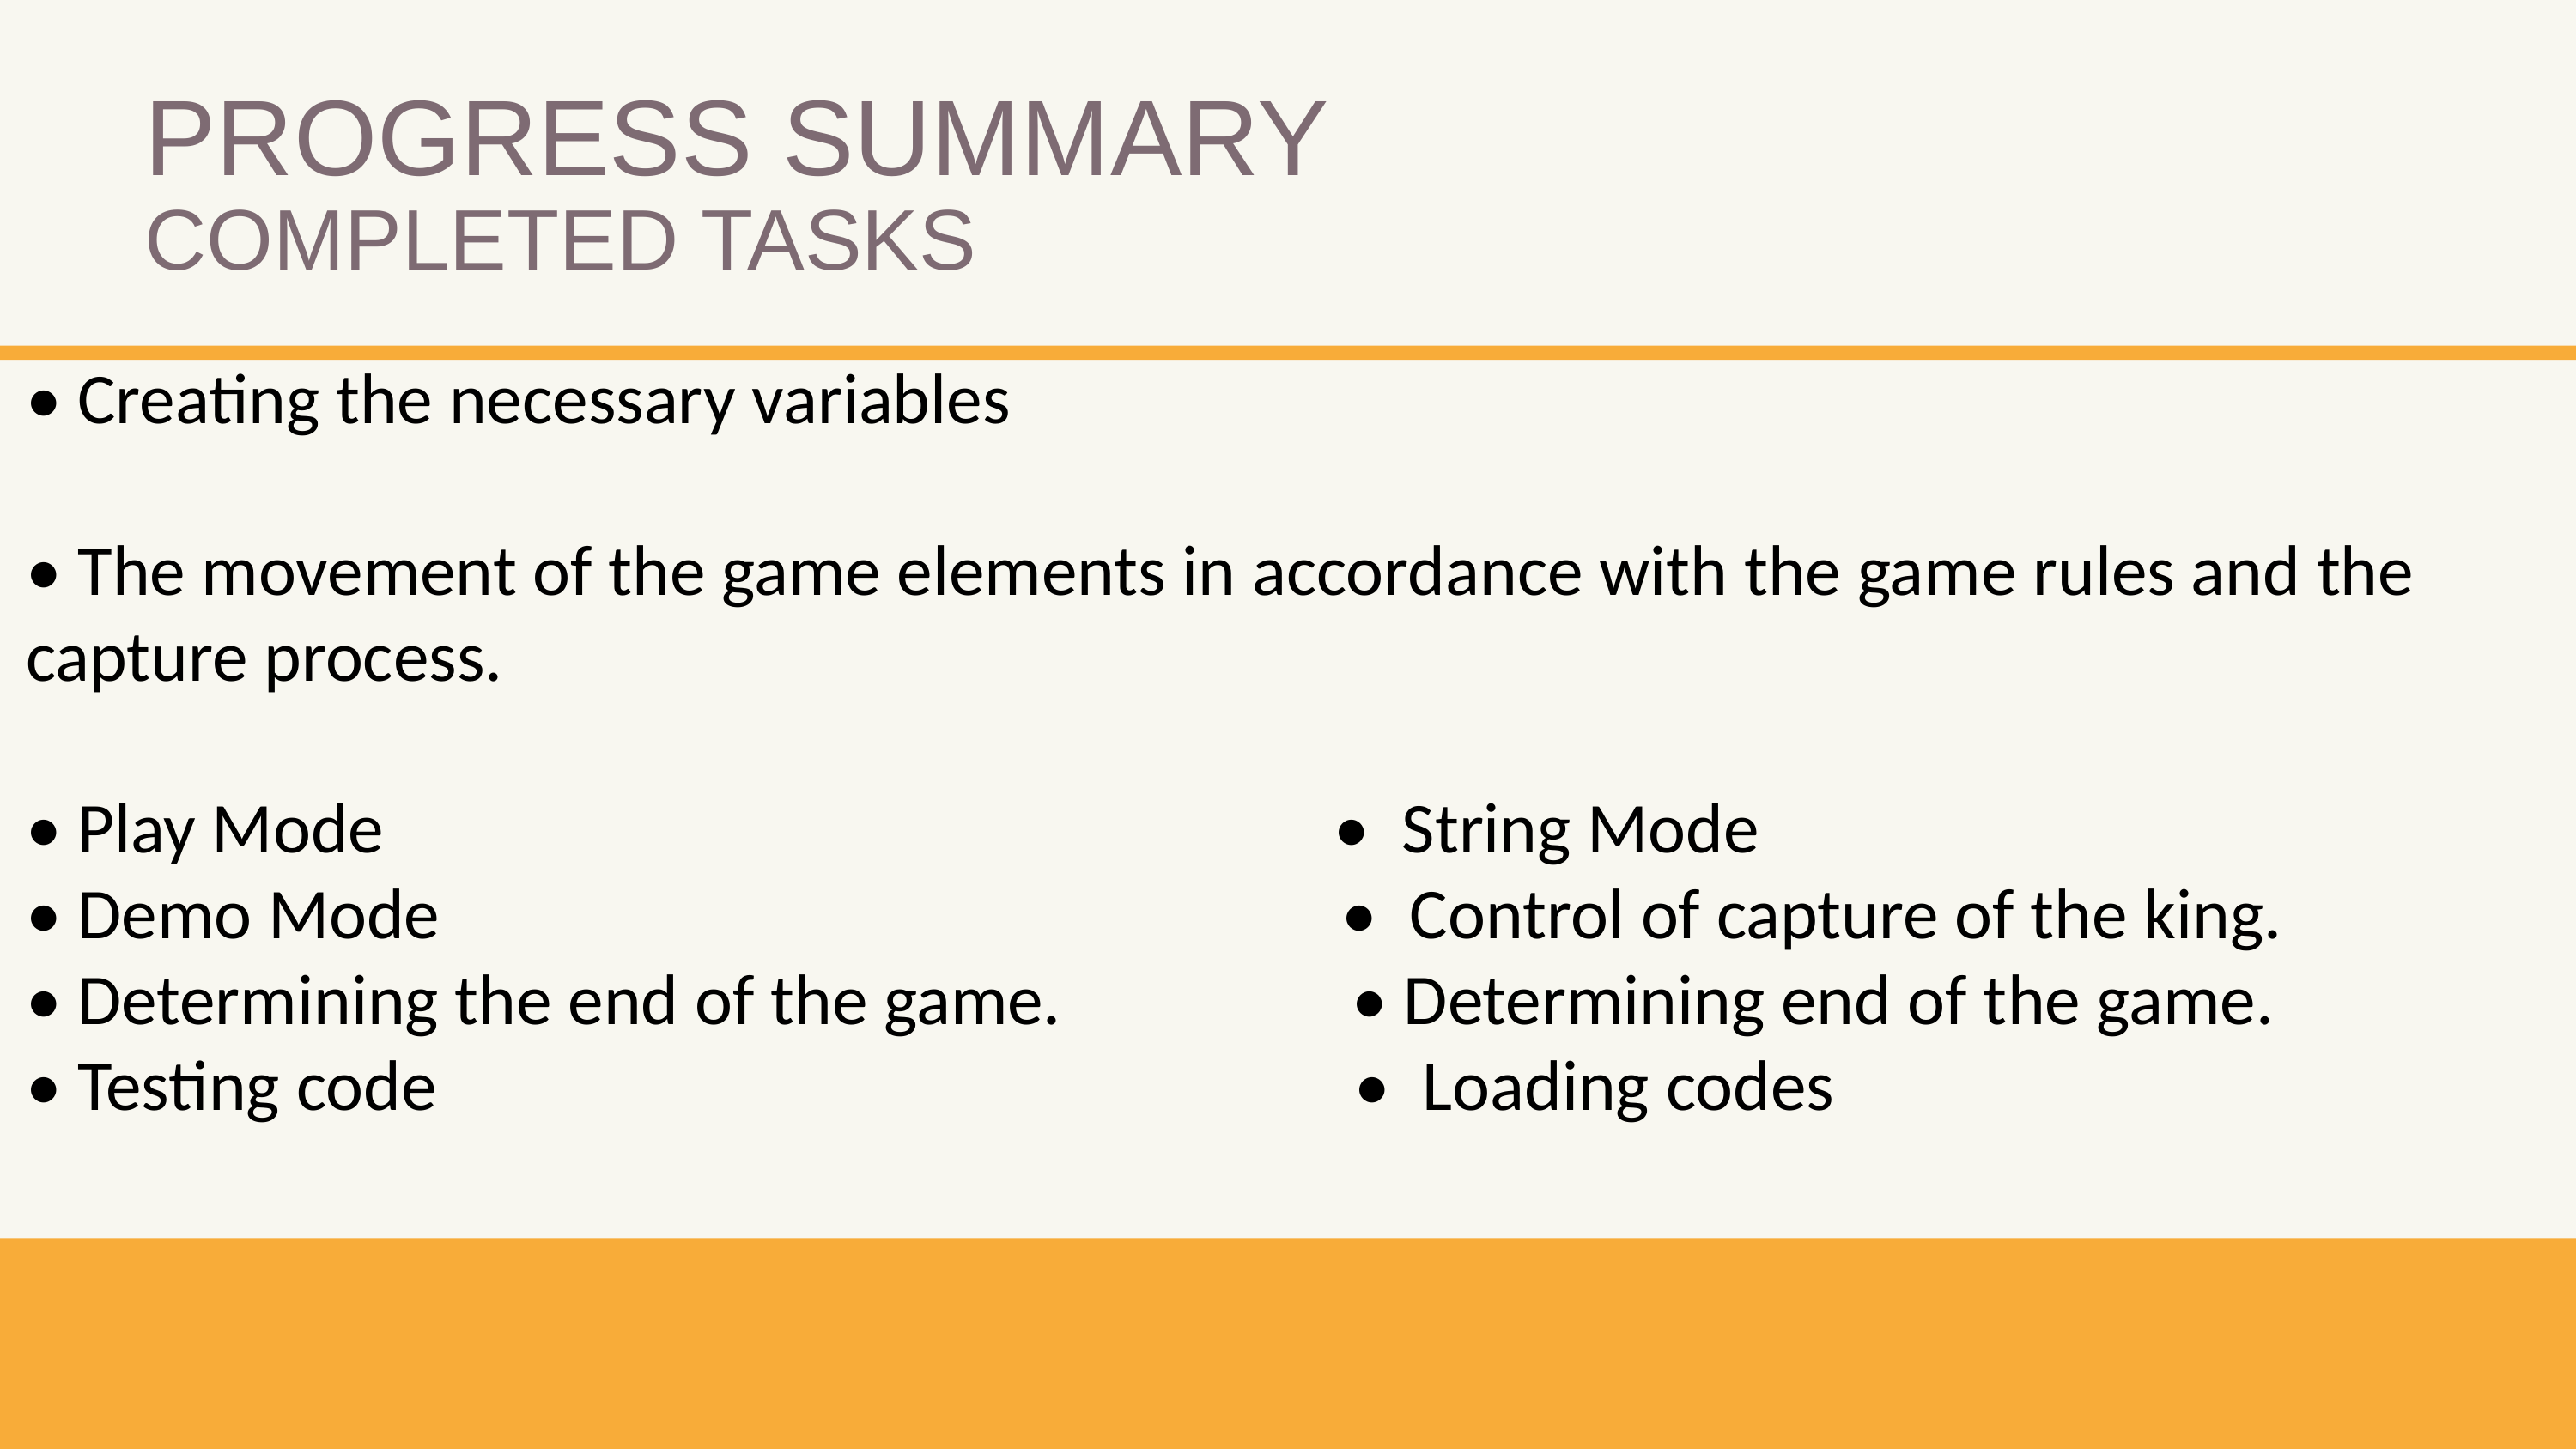

PROGRESS SUMMARY
COMPLETED TASKS

• Creating the necessary variables

• The movement of the game elements in accordance with the game rules and the capture process.

• Play Mode                                                           •  String Mode
• Demo Mode                                                        •  Control of capture of the king.
• Determining the end of the game.                  • Determining end of the game.
• Testing code                                                         •  Loading codes